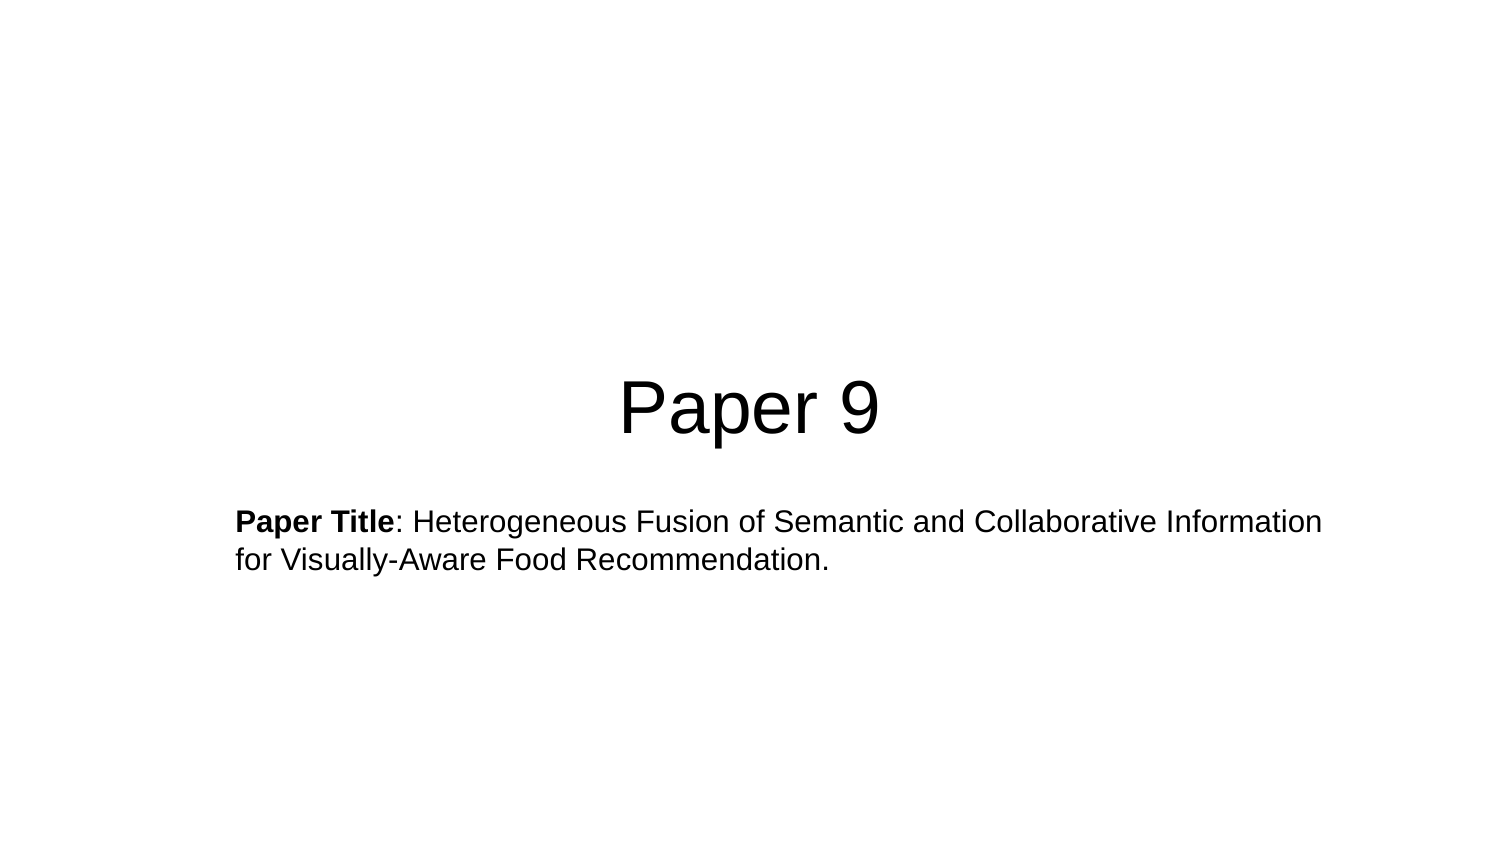

# Paper 9
Paper Title: Heterogeneous Fusion of Semantic and Collaborative Information for Visually-Aware Food Recommendation.